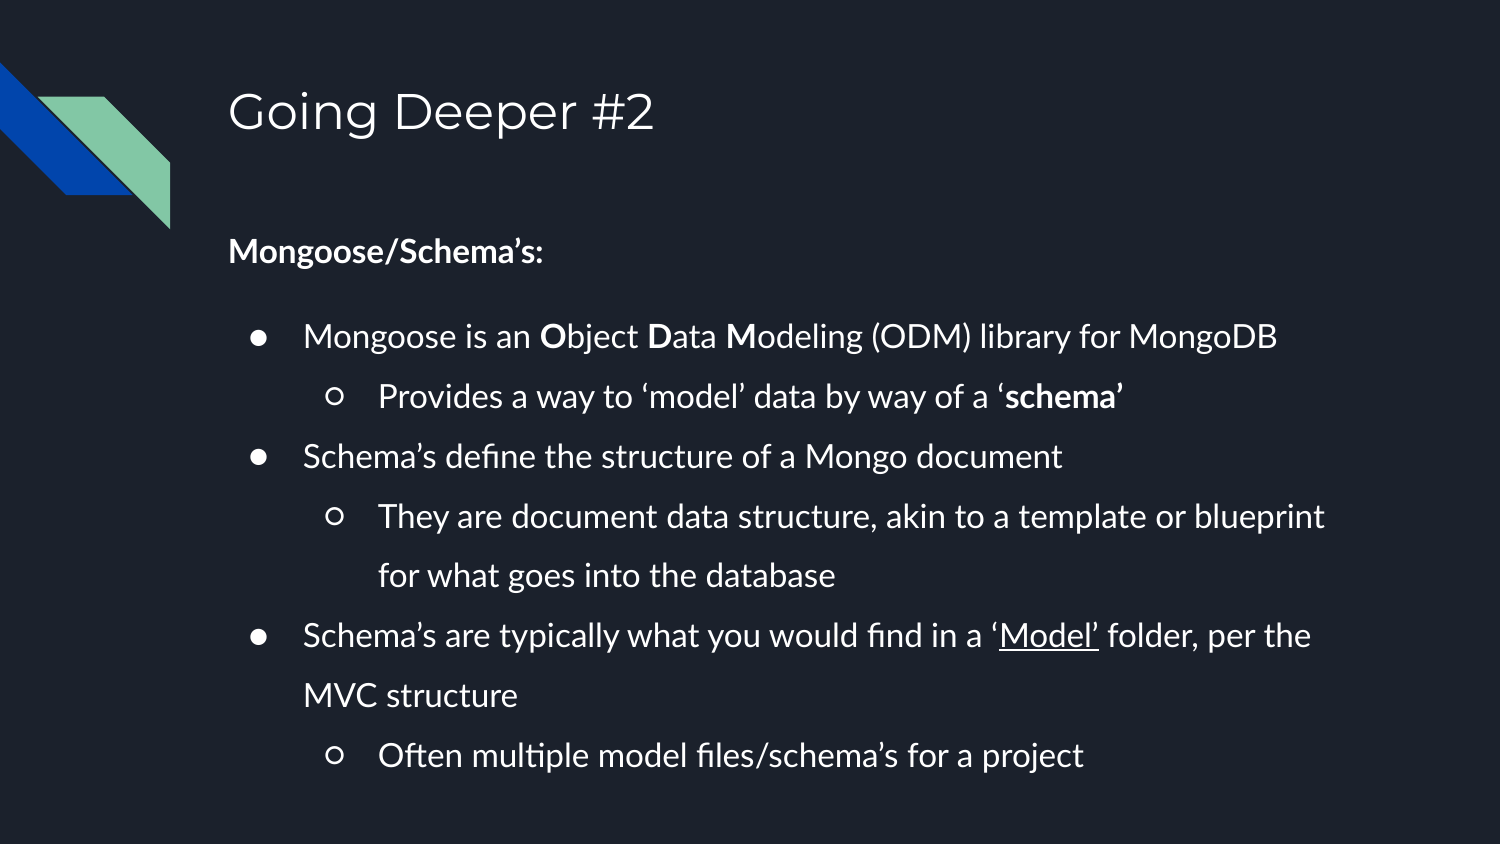

# Going Deeper #2
Mongoose/Schema’s:
Mongoose is an Object Data Modeling (ODM) library for MongoDB
Provides a way to ‘model’ data by way of a ‘schema’
Schema’s define the structure of a Mongo document
They are document data structure, akin to a template or blueprint for what goes into the database
Schema’s are typically what you would find in a ‘Model’ folder, per the MVC structure
Often multiple model files/schema’s for a project